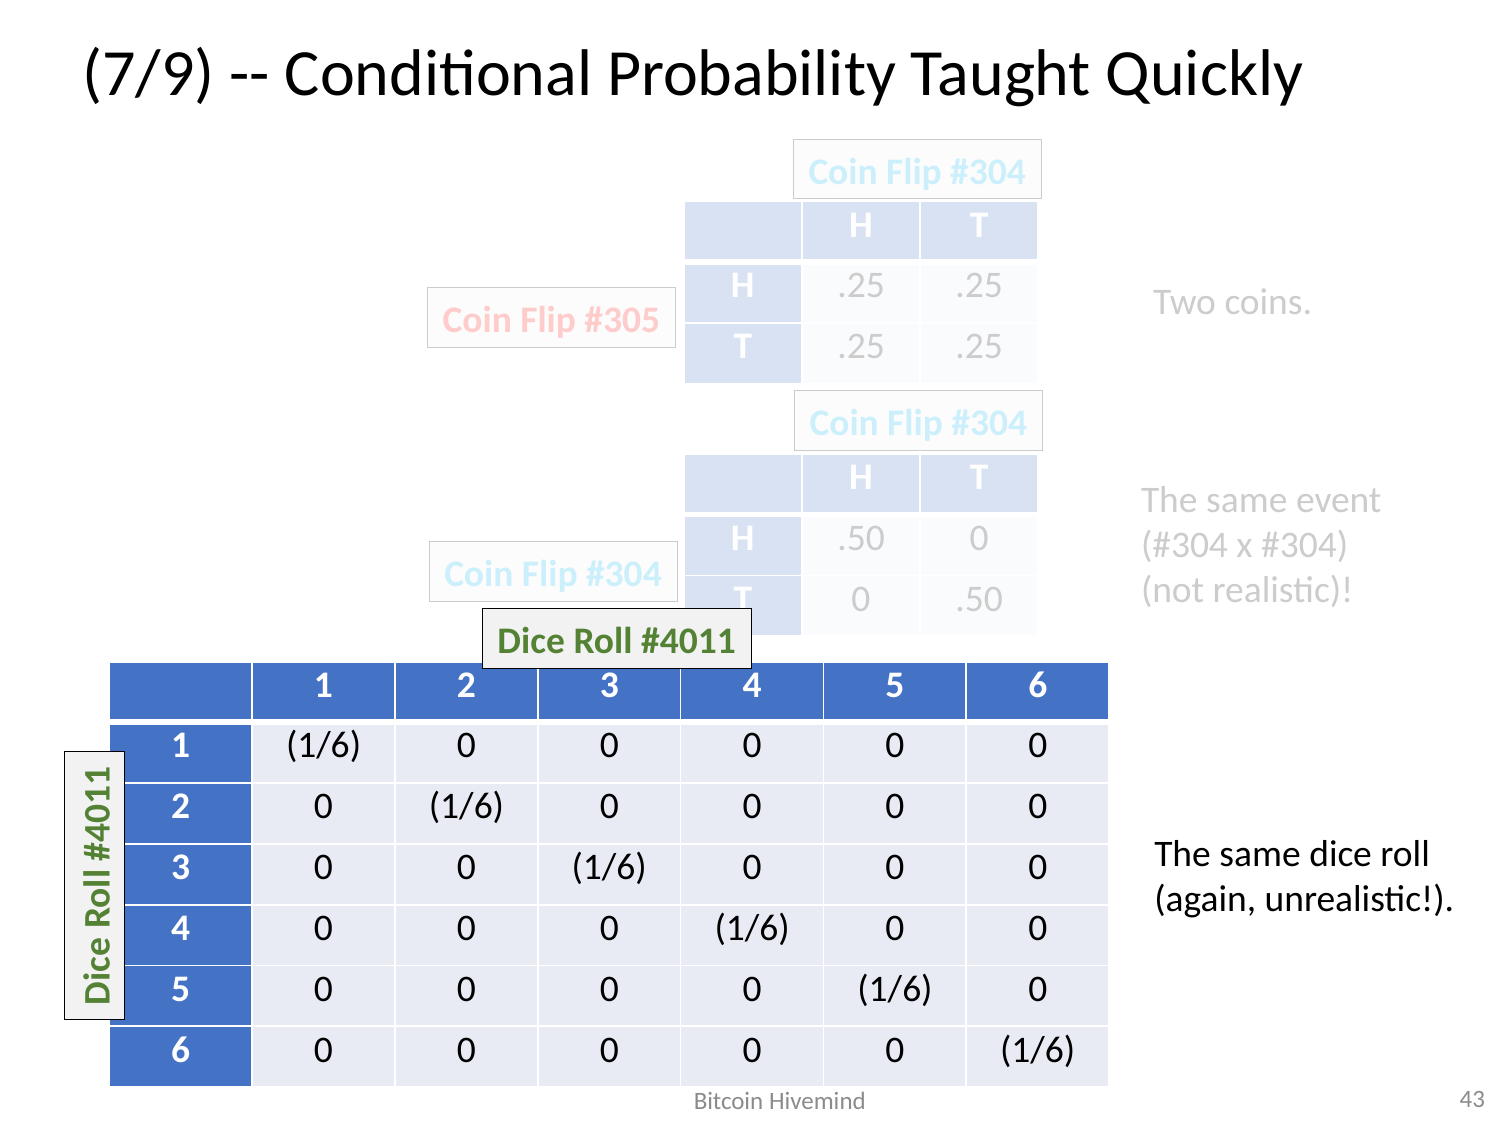

# (7/9) -- Conditional Probability Taught Quickly

Coin Flip #304
|  | H | T |
| --- | --- | --- |
| H | .25 | .25 |
| T | .25 | .25 |
Two coins.
Coin Flip #305
Coin Flip #304
|  | H | T |
| --- | --- | --- |
| H | .50 | 0 |
| T | 0 | .50 |
The same event
(#304 x #304)
(not realistic)!
Coin Flip #304
Dice Roll #4011
|  | 1 | 2 | 3 | 4 | 5 | 6 |
| --- | --- | --- | --- | --- | --- | --- |
| 1 | (1/6) | 0 | 0 | 0 | 0 | 0 |
| 2 | 0 | (1/6) | 0 | 0 | 0 | 0 |
| 3 | 0 | 0 | (1/6) | 0 | 0 | 0 |
| 4 | 0 | 0 | 0 | (1/6) | 0 | 0 |
| 5 | 0 | 0 | 0 | 0 | (1/6) | 0 |
| 6 | 0 | 0 | 0 | 0 | 0 | (1/6) |
The same dice roll
(again, unrealistic!).
Dice Roll #4011
43
Bitcoin Hivemind